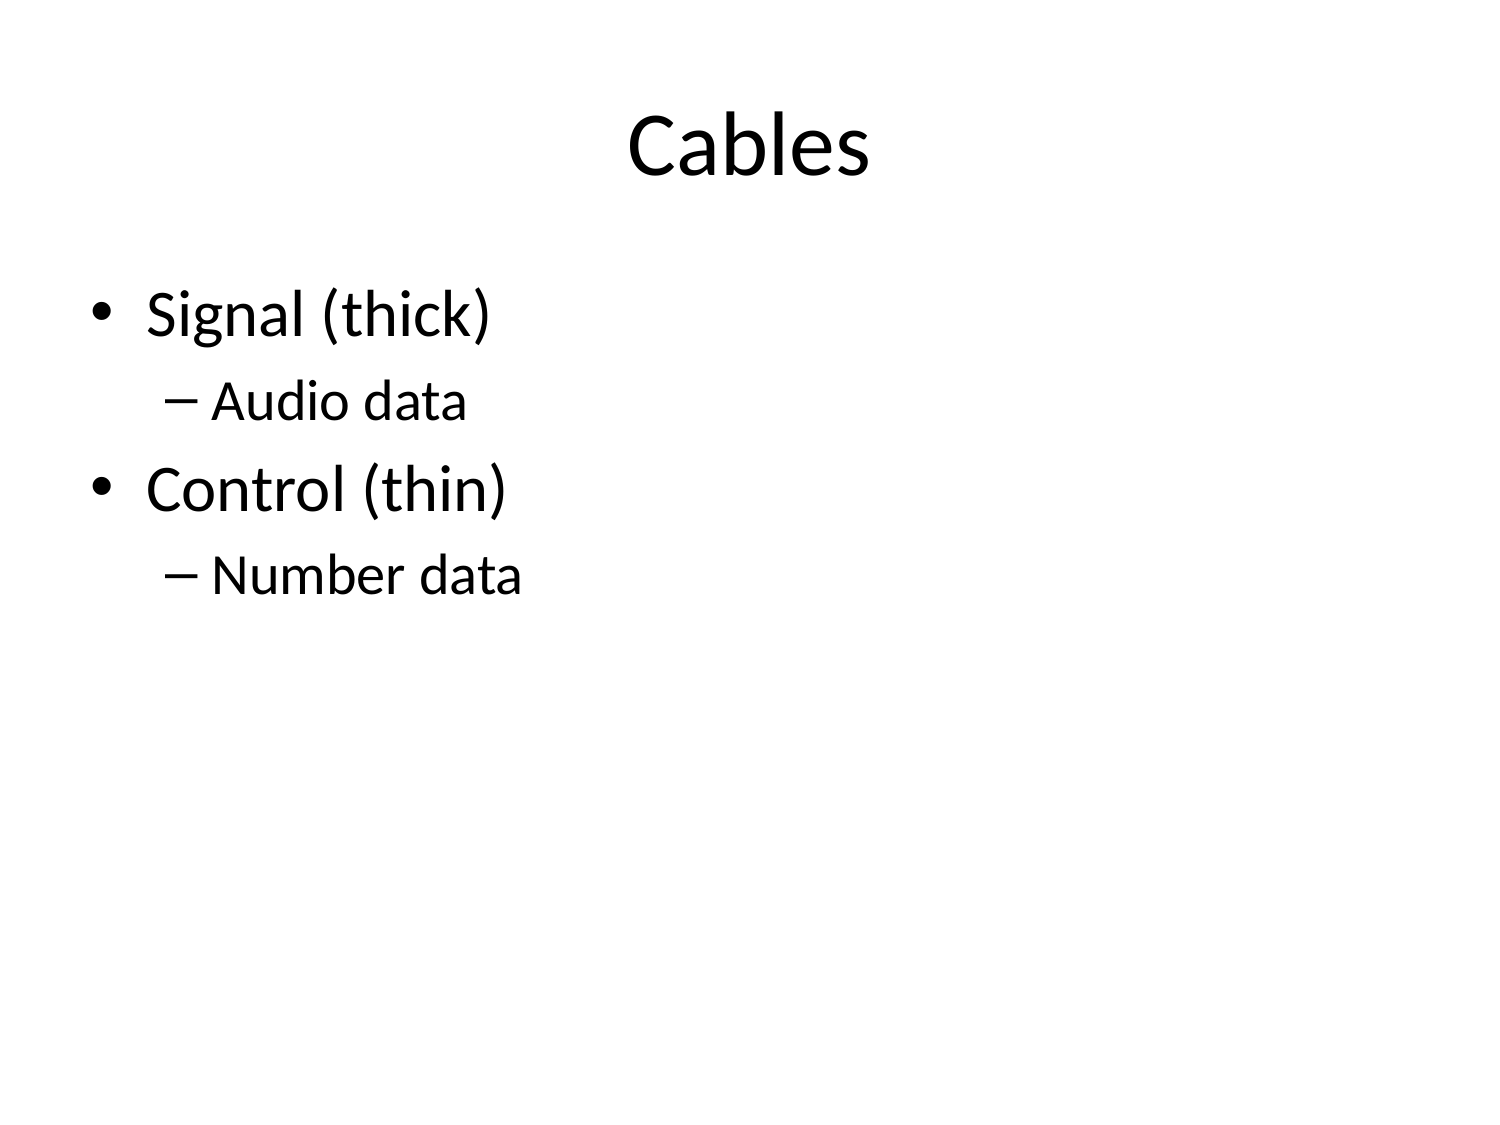

# Cables
Signal (thick)
Audio data
Control (thin)
Number data